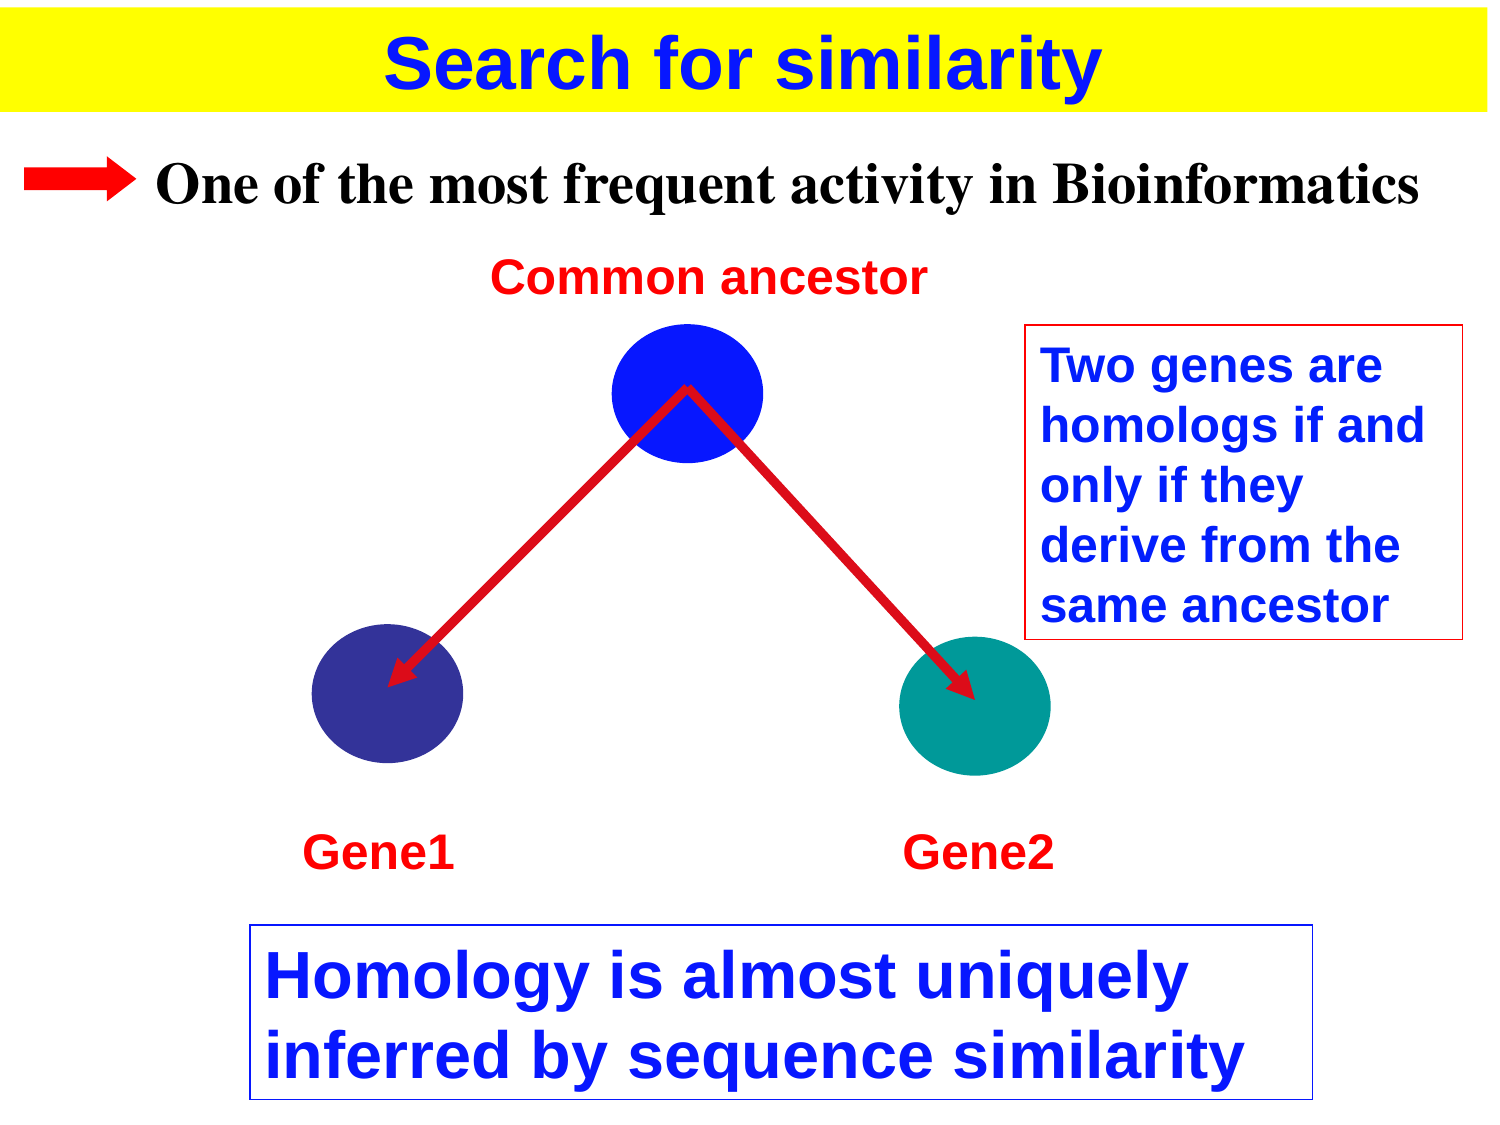

Search for similarity
 One of the most frequent activity in Bioinformatics

Common ancestor

Two genes are homologs if and only if they derive from the same ancestor

Gene1
Gene2
Homology is almost uniquely inferred by sequence similarity